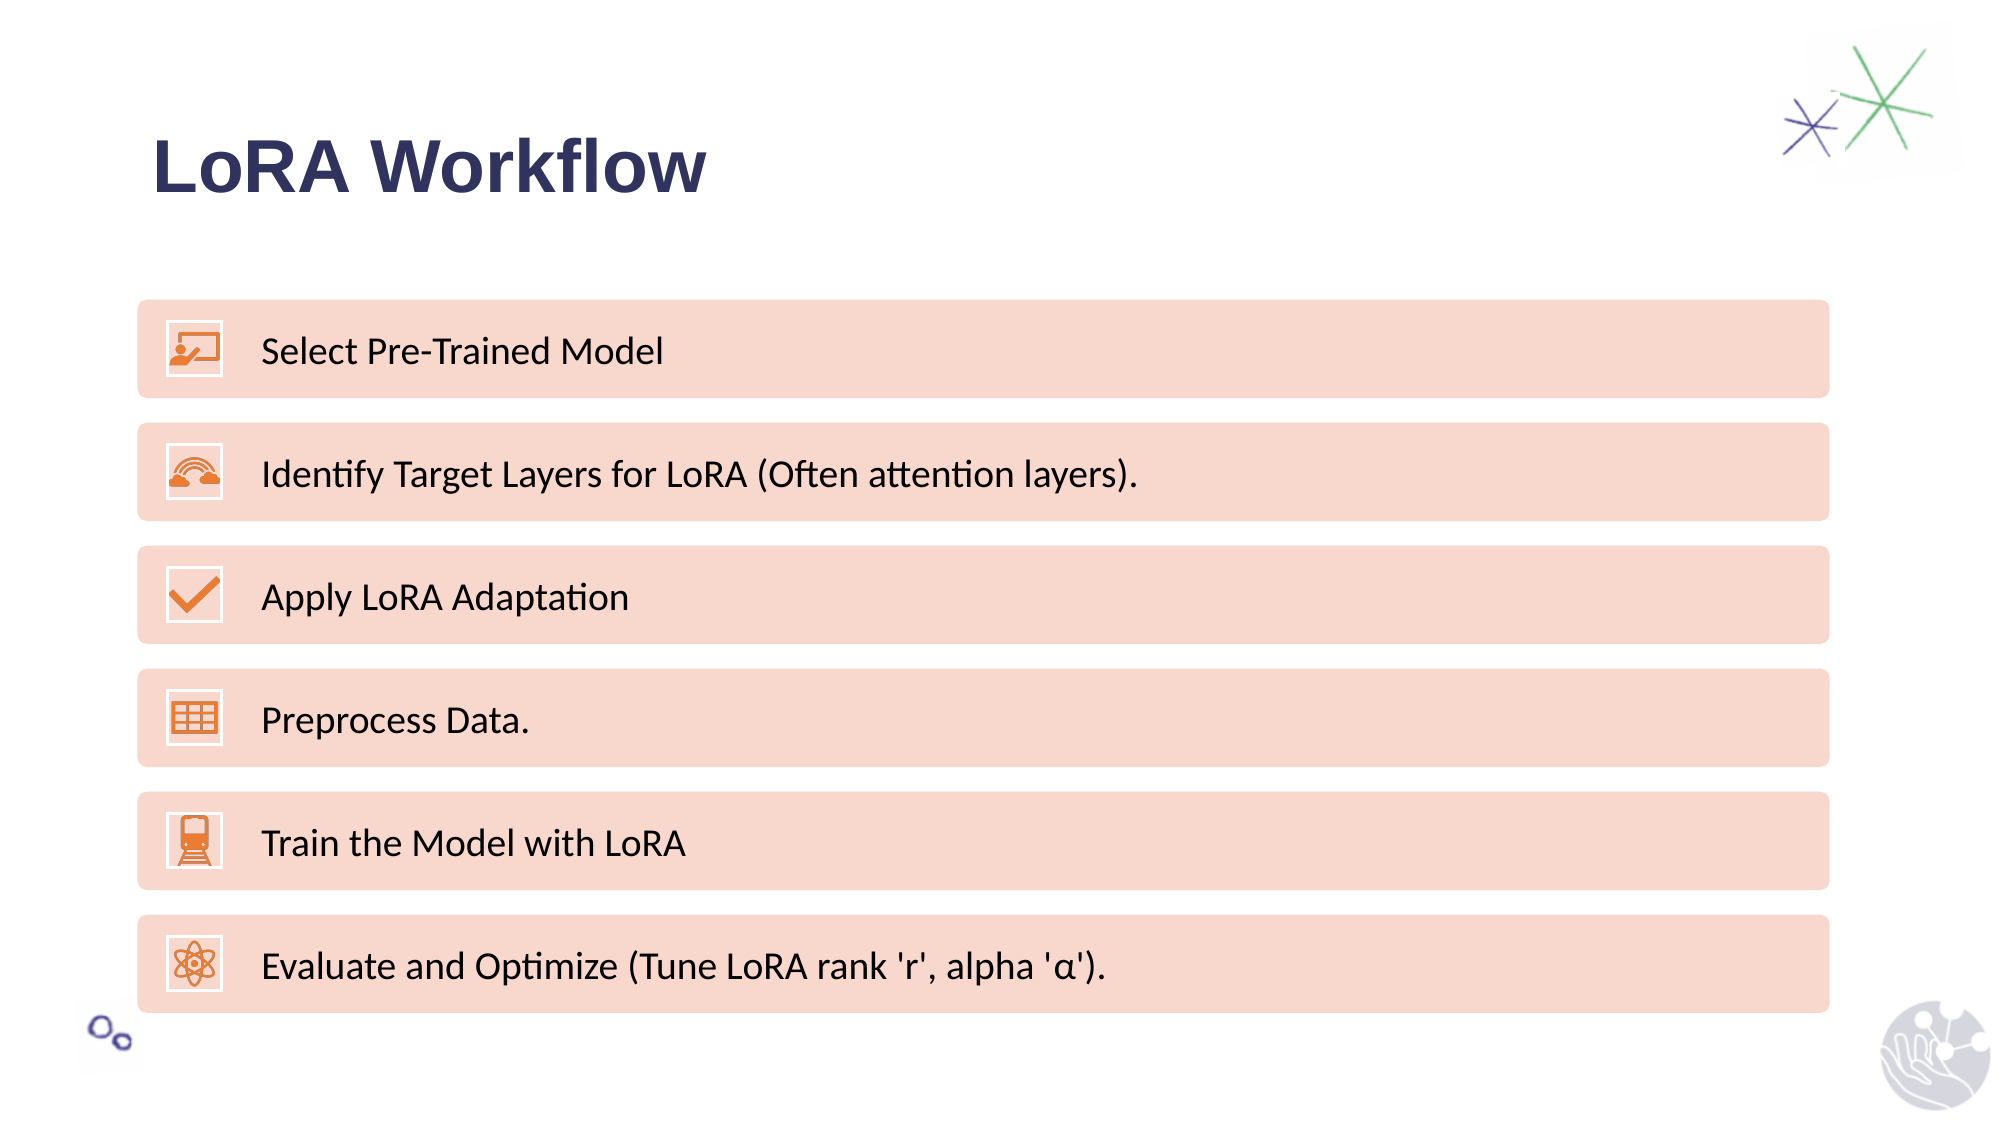

LoRA Workflow
Select Pre-Trained Model
Identify Target Layers for LoRA (Often attention layers).
Apply LoRA Adaptation
Preprocess Data.
Train the Model with LoRA
Evaluate and Optimize (Tune LoRA rank 'r', alpha 'α').